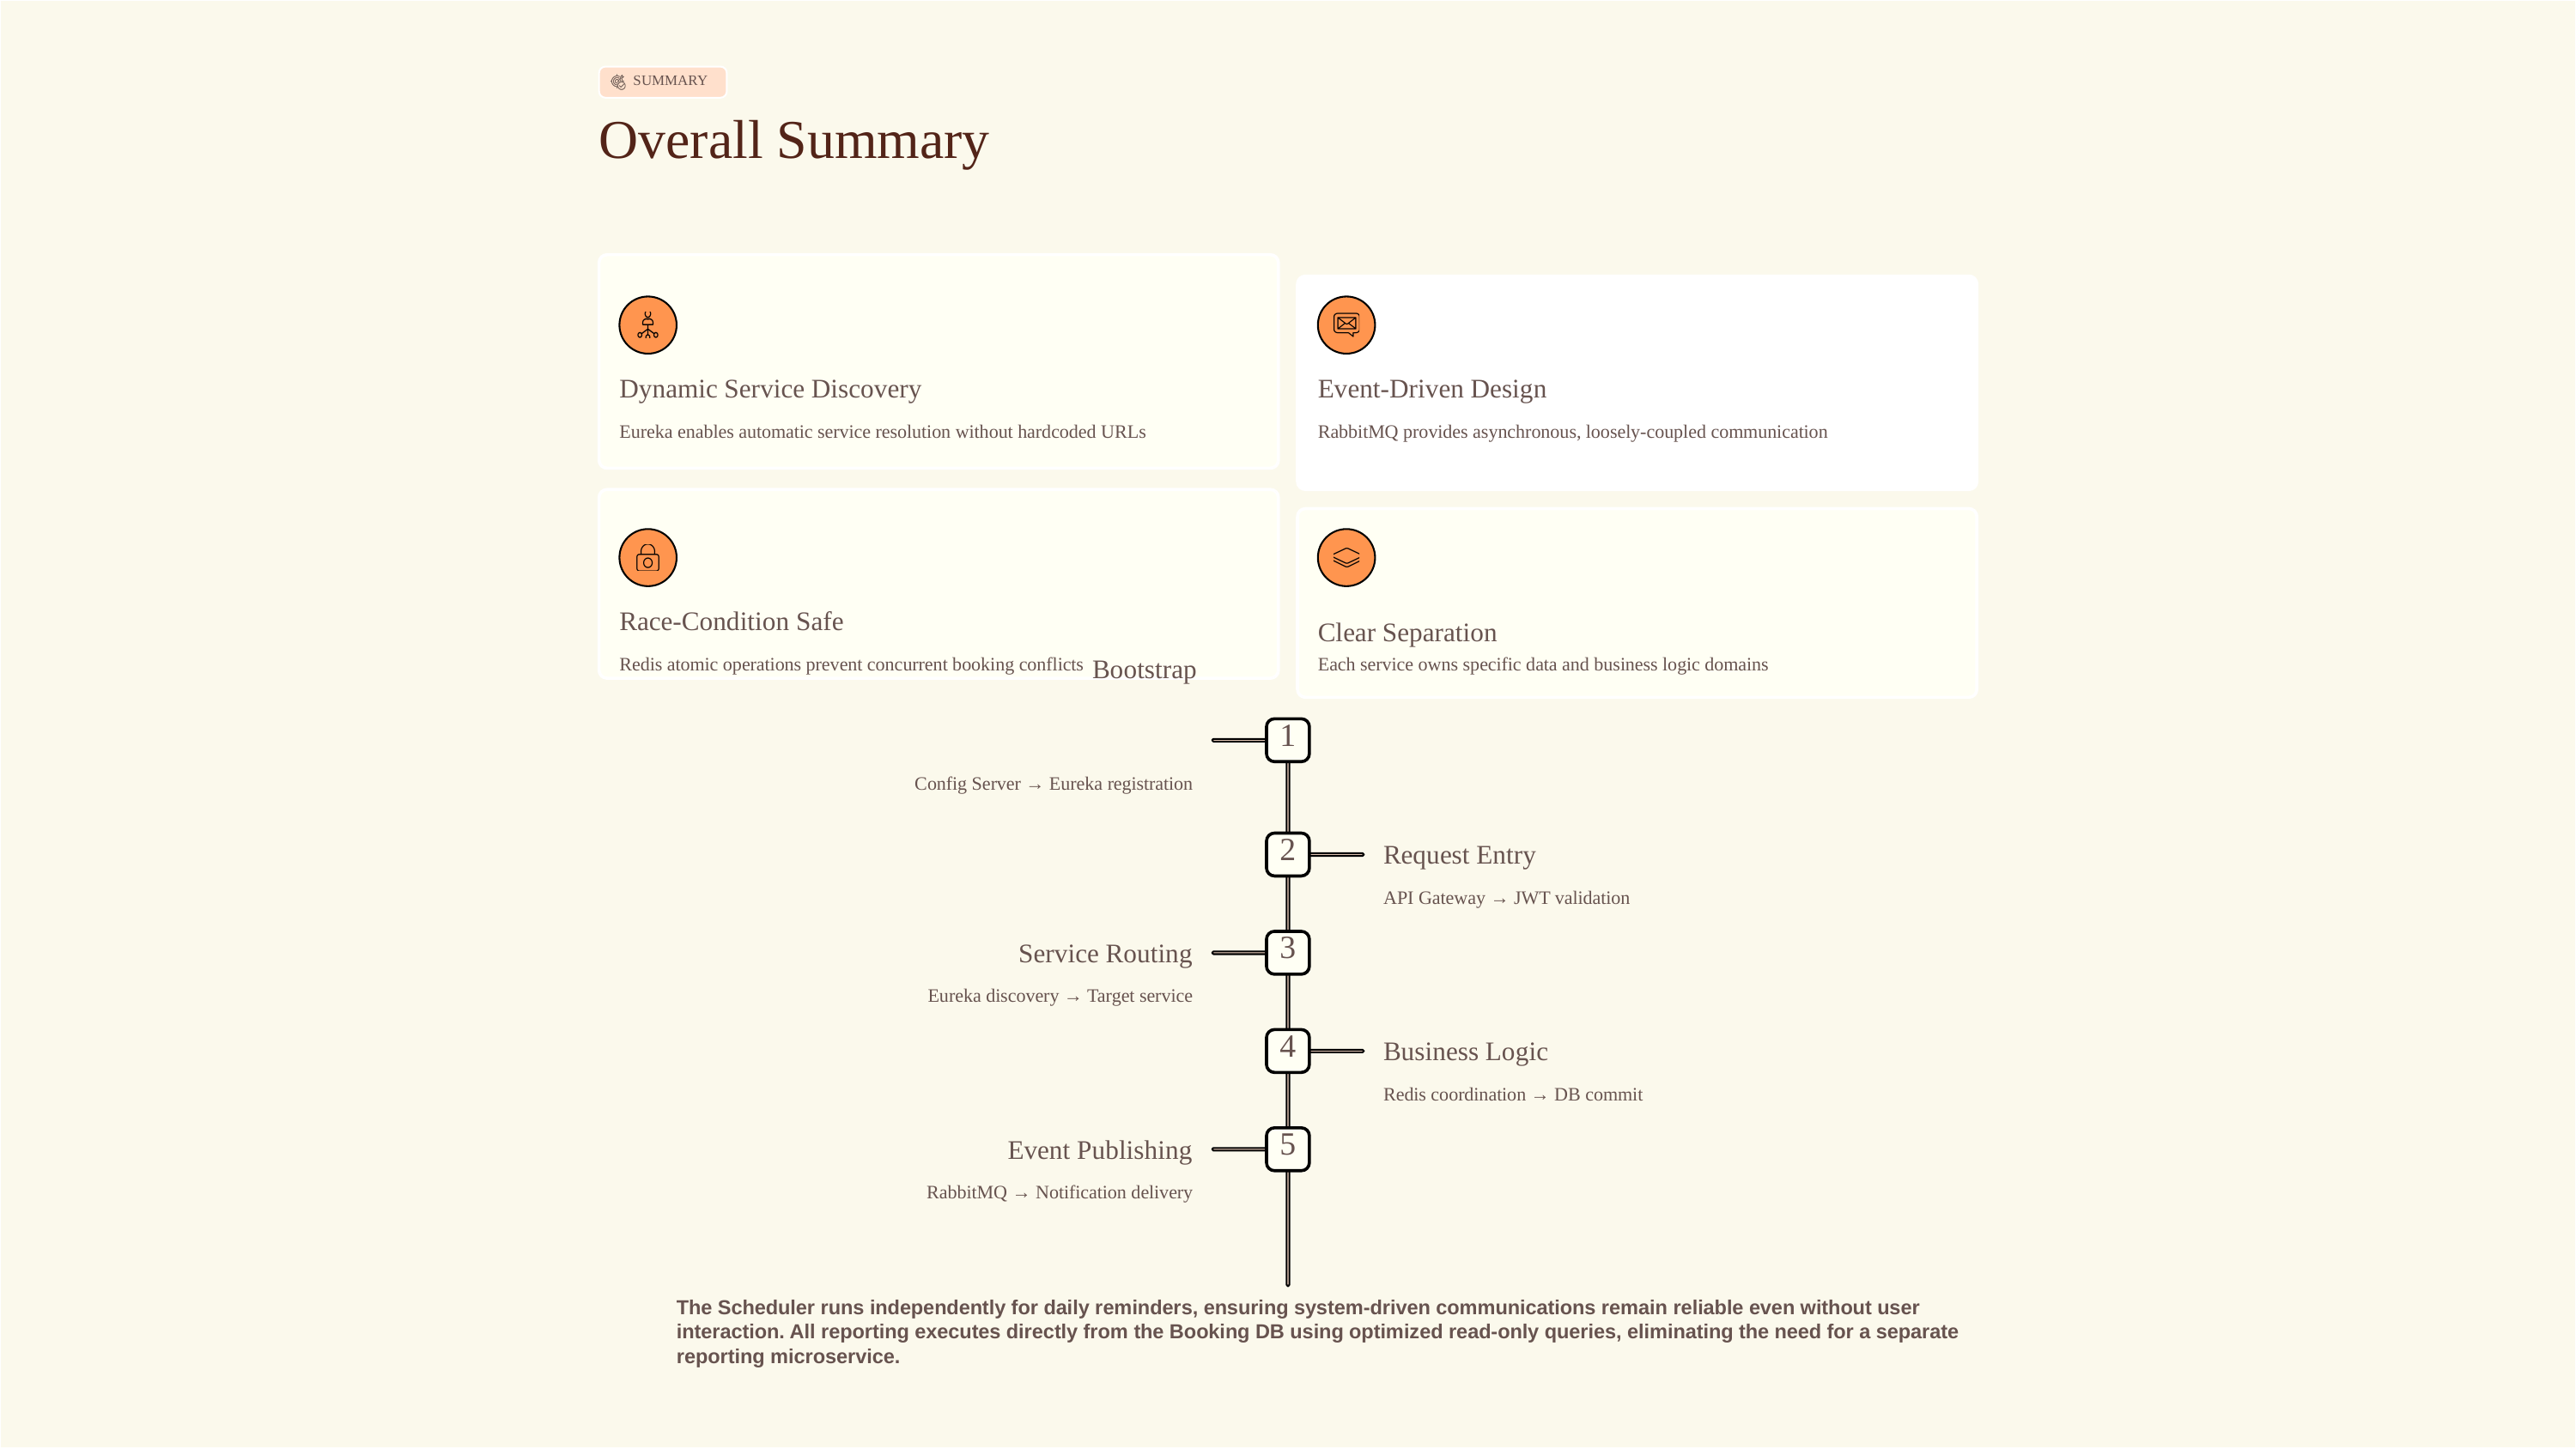

SUMMARY

Overall Summary

Dynamic Service Discovery
Event-Driven Design
Eureka enables automatic service resolution without hardcoded URLs
RabbitMQ provides asynchronous, loosely-coupled communication

Race-Condition Safe
Clear Separation
Bootstrap
Redis atomic operations prevent concurrent booking conflicts
Each service owns specific data and business logic domains

1

Config Server → Eureka registration

2
Request Entry

API Gateway → JWT validation

3
Service Routing

Eureka discovery → Target service

4
Business Logic

Redis coordination → DB commit

5
Event Publishing

RabbitMQ → Notification delivery
The Scheduler runs independently for daily reminders, ensuring system-driven communications remain reliable even without user interaction. All reporting executes directly from the Booking DB using optimized read-only queries, eliminating the need for a separate reporting microservice.